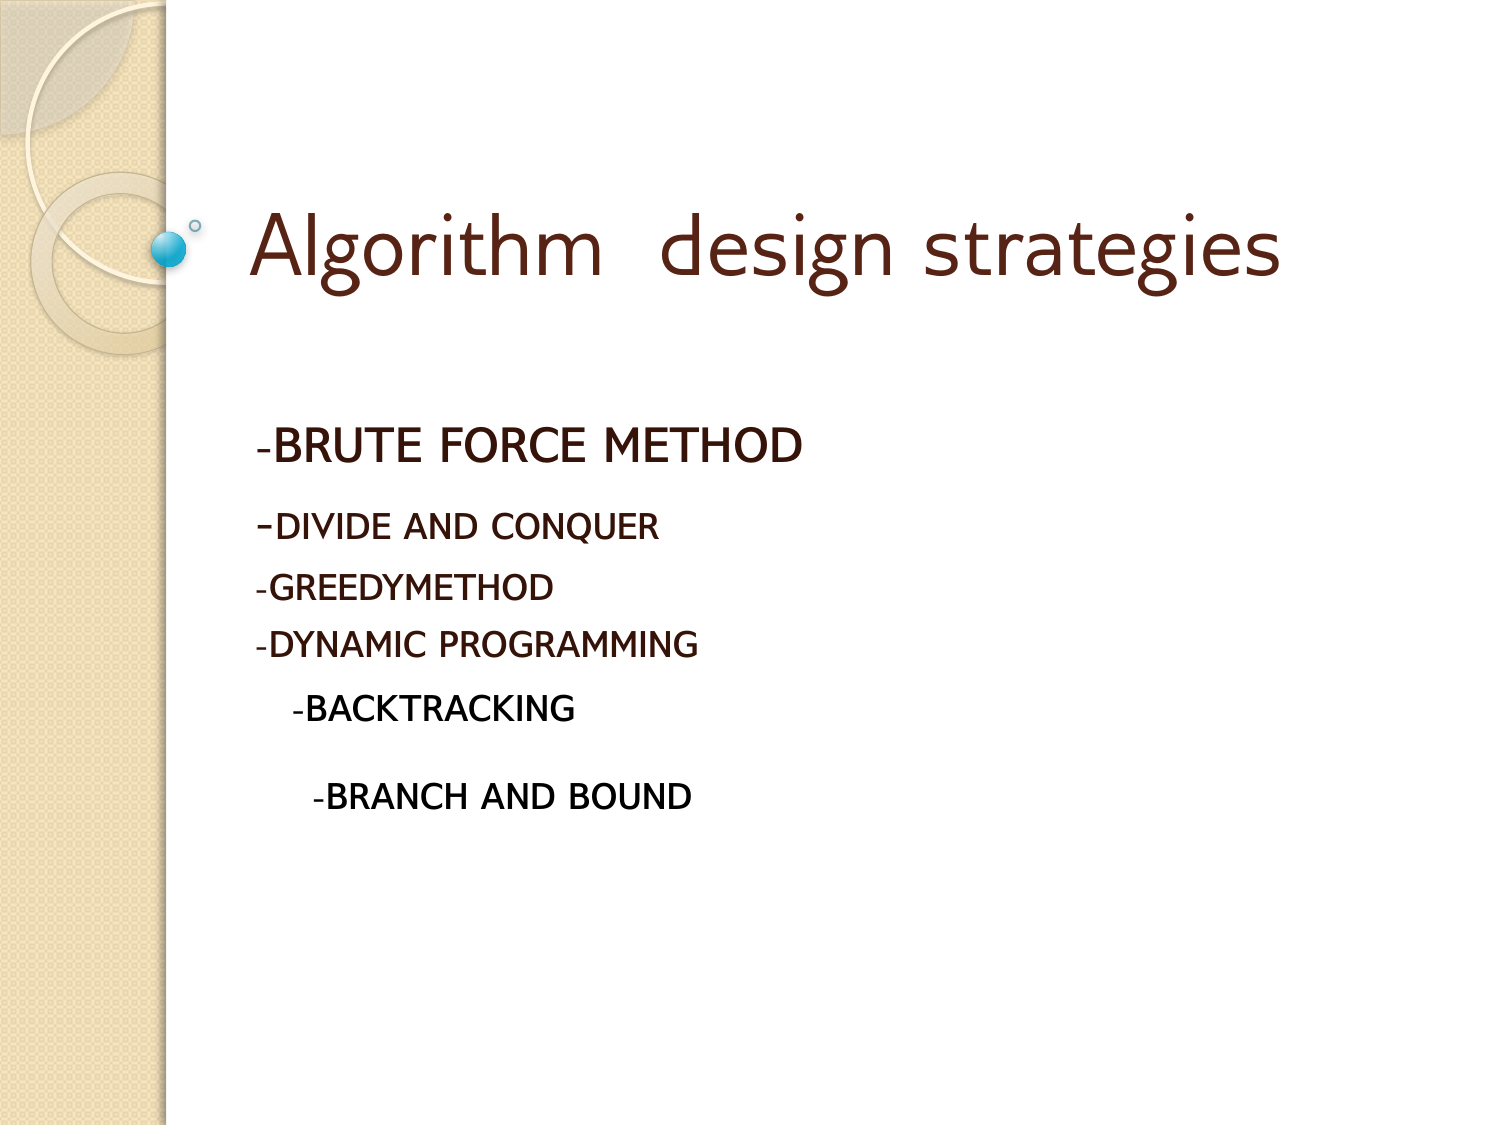

# Algorithm  design strategies
-Brute Force method
-DIVIDE AND CONQUER
-GREEDYMETHOD
-DYNAMIC PROGRAMMING

-BACKTRACKING
-BRANCH AND BOUND